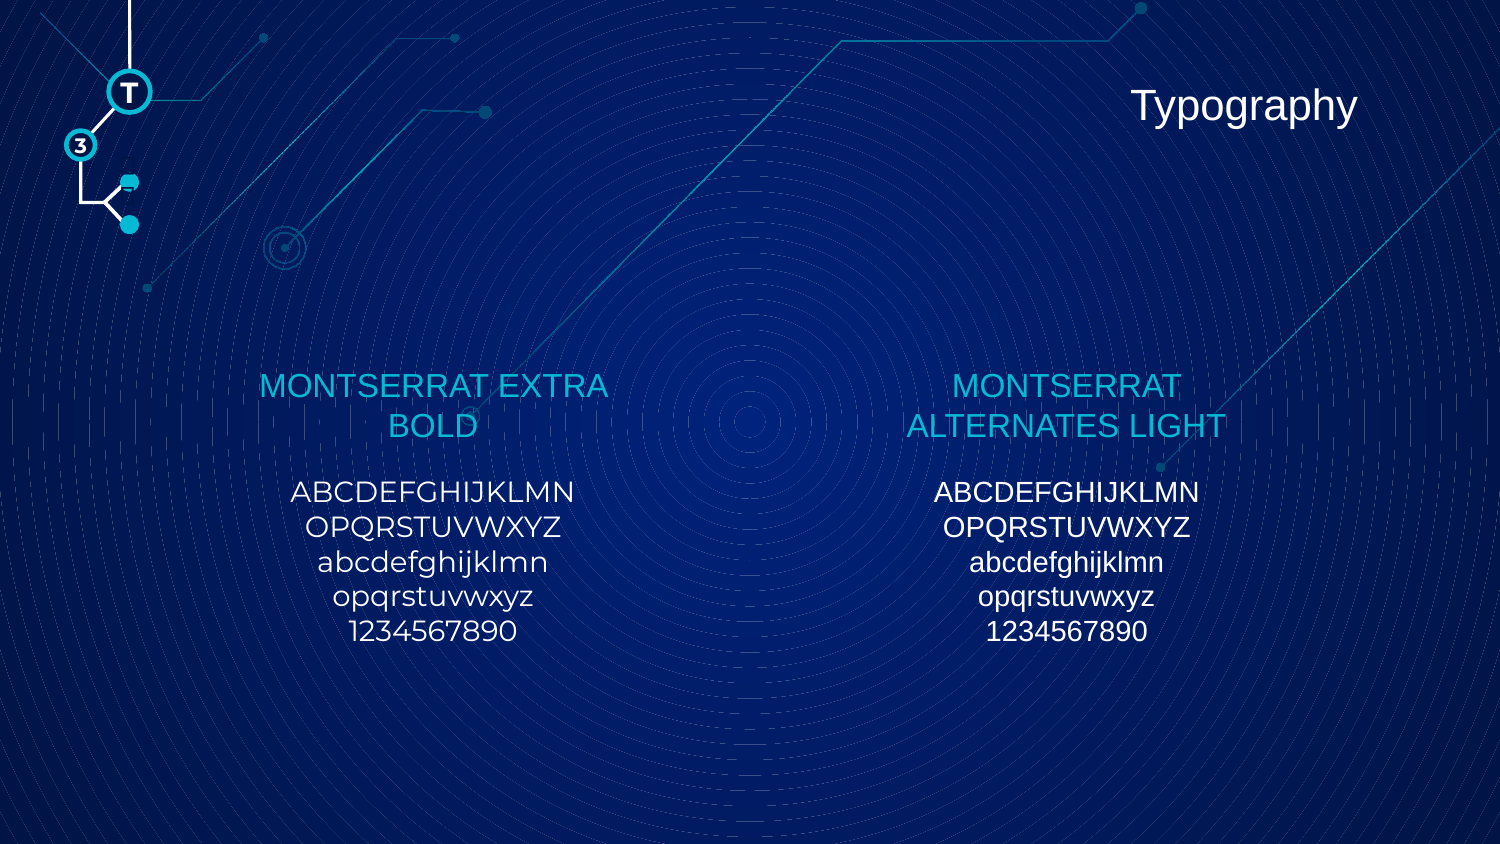

# Typography
T
3
🠺

🠺
MONTSERRAT EXTRA BOLD
MONTSERRAT ALTERNATES LIGHT
ABCDEFGHIJKLMN
OPQRSTUVWXYZ
abcdefghijklmn
opqrstuvwxyz
1234567890
ABCDEFGHIJKLMN
OPQRSTUVWXYZ
abcdefghijklmn
opqrstuvwxyz
1234567890